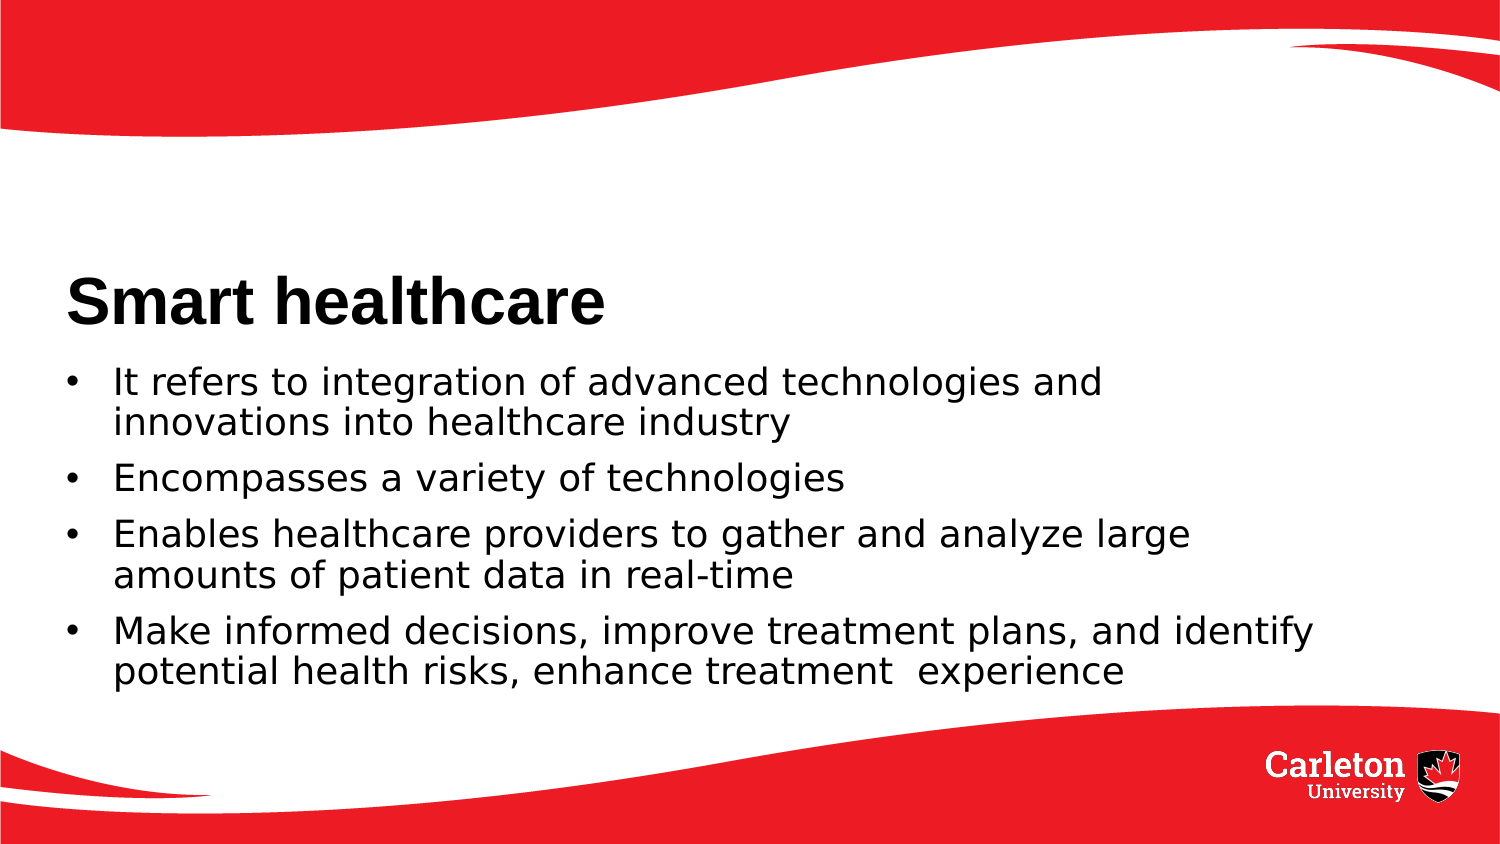

# Smart healthcare

It refers to integration of advanced technologies and innovations into healthcare industry
Encompasses a variety of technologies
Enables healthcare providers to gather and analyze large amounts of patient data in real-time
Make informed decisions, improve treatment plans, and identify potential health risks, enhance treatment  experience